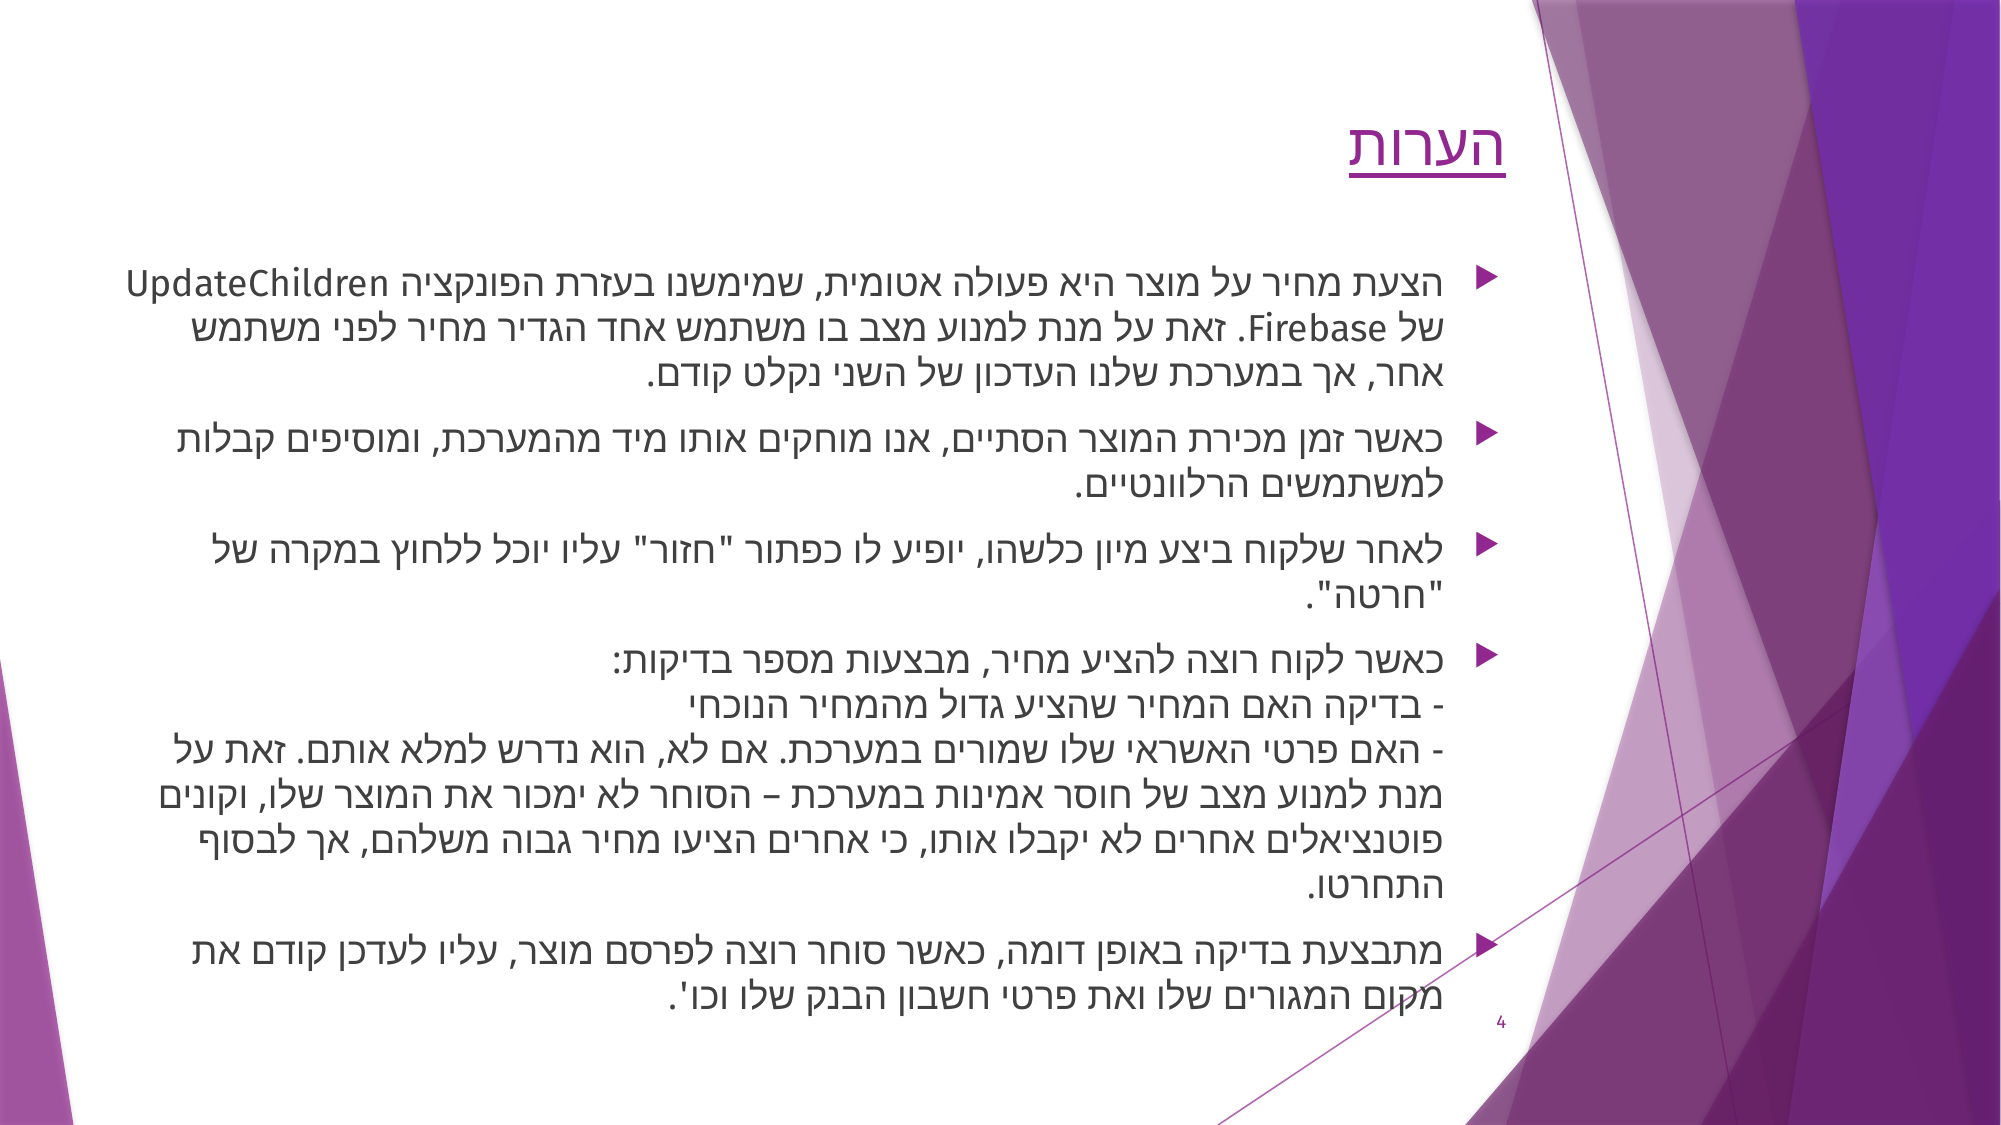

# הערות
הצעת מחיר על מוצר היא פעולה אטומית, שמימשנו בעזרת הפונקציה UpdateChildren של Firebase. זאת על מנת למנוע מצב בו משתמש אחד הגדיר מחיר לפני משתמש אחר, אך במערכת שלנו העדכון של השני נקלט קודם.
כאשר זמן מכירת המוצר הסתיים, אנו מוחקים אותו מיד מהמערכת, ומוסיפים קבלות למשתמשים הרלוונטיים.
לאחר שלקוח ביצע מיון כלשהו, יופיע לו כפתור "חזור" עליו יוכל ללחוץ במקרה של "חרטה".
כאשר לקוח רוצה להציע מחיר, מבצעות מספר בדיקות:
- בדיקה האם המחיר שהציע גדול מהמחיר הנוכחי
- האם פרטי האשראי שלו שמורים במערכת. אם לא, הוא נדרש למלא אותם. זאת על מנת למנוע מצב של חוסר אמינות במערכת – הסוחר לא ימכור את המוצר שלו, וקונים פוטנציאלים אחרים לא יקבלו אותו, כי אחרים הציעו מחיר גבוה משלהם, אך לבסוף התחרטו.
מתבצעת בדיקה באופן דומה, כאשר סוחר רוצה לפרסם מוצר, עליו לעדכן קודם את מקום המגורים שלו ואת פרטי חשבון הבנק שלו וכו'.

4